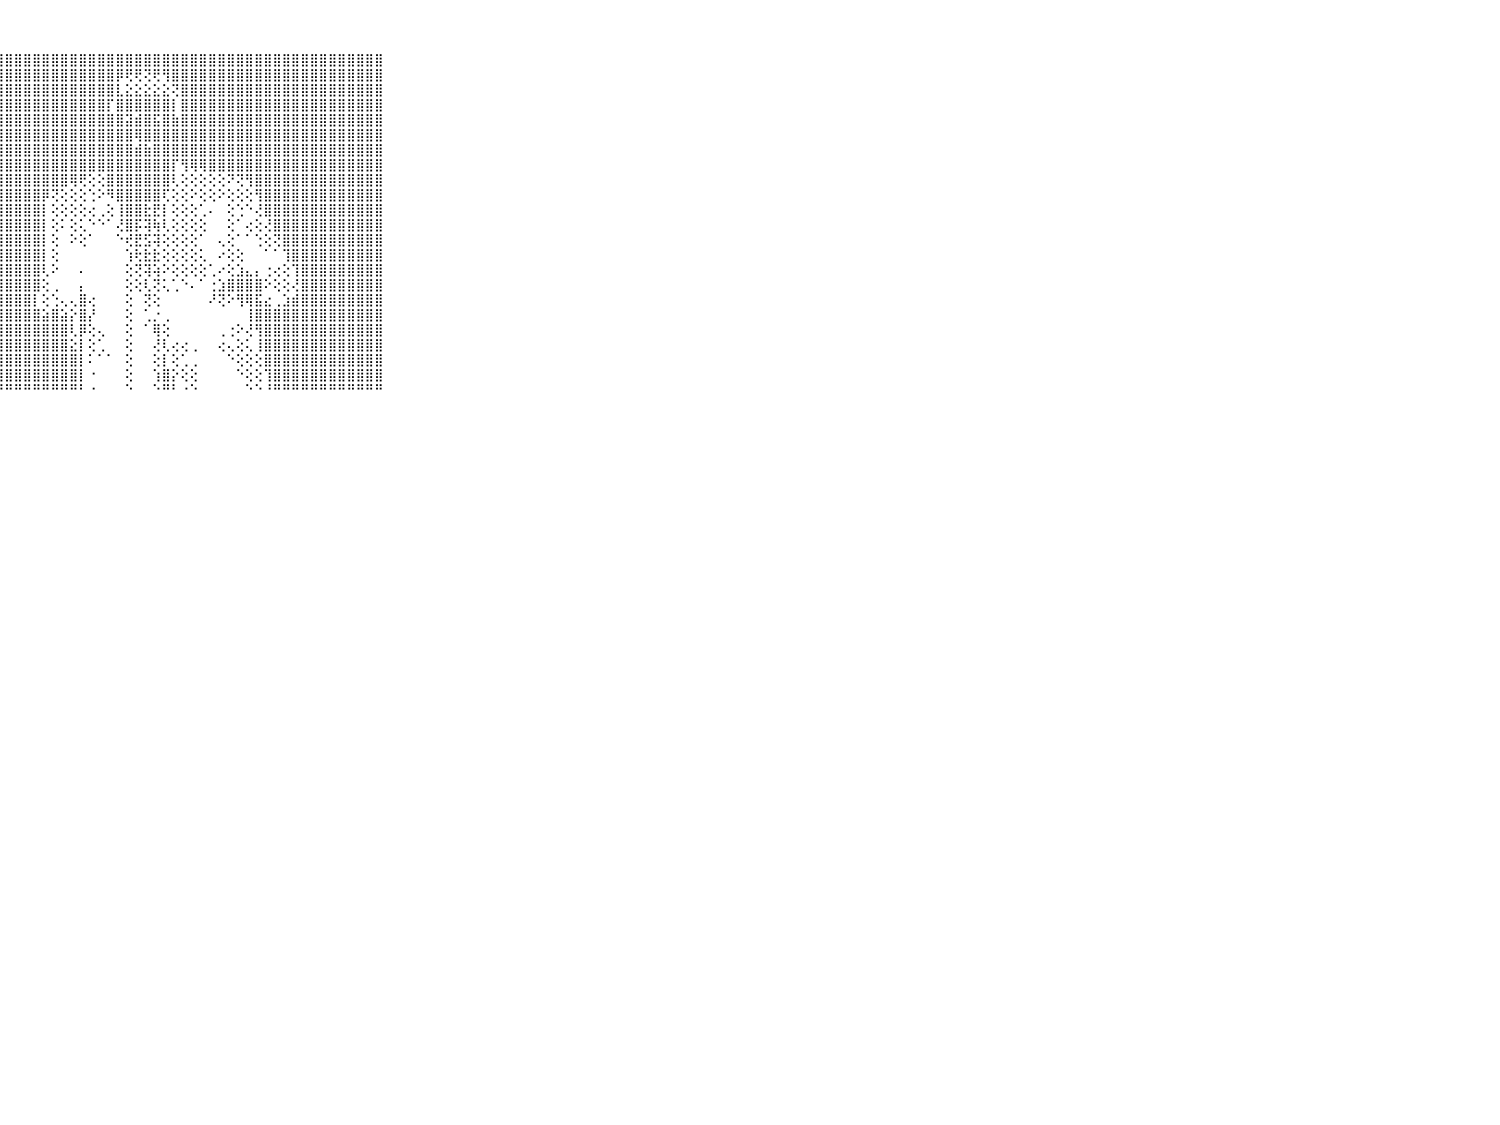

⠀⠀⠀⠀⠀⠀⠀⠀⠀⠀⠀⣿⣿⣿⣿⣿⣿⣿⣿⣿⣿⣿⣿⣿⣿⣿⣿⣿⣿⣿⣿⣿⣿⣿⣿⣿⣿⣿⣿⣿⣿⣿⣿⣿⣿⣿⣿⣿⣿⣿⣿⣿⣿⣿⣿⣿⣿⣿⣿⣿⣿⣿⣿⣿⣿⣿⣿⣿⣿⠀⠀⠀⠀⠀⠀⠀⠀⠀⠀⠀⠀
⠀⠀⠀⠀⠀⠀⠀⠀⠀⠀⠀⣿⣿⣿⣿⣿⣿⣿⣿⣿⣿⣿⣿⣿⣿⣿⣿⣿⣿⣿⣿⣿⣿⣿⣿⣿⣿⣿⣿⣿⡿⢟⢟⢝⢟⢻⣿⣿⣿⣿⣿⣿⣿⣿⣿⣿⣿⣿⣿⣿⣿⣿⣿⣿⣿⣿⣿⣿⣿⠀⠀⠀⠀⠀⠀⠀⠀⠀⠀⠀⠀
⠀⠀⠀⠀⠀⠀⠀⠀⠀⠀⠀⣿⣿⣿⣿⣿⣿⣿⣿⣿⣿⣿⣿⣿⣿⣿⣿⣿⣿⣿⣿⣿⣿⣿⣿⣿⣿⣿⣿⣿⣇⣕⣕⣕⣕⣕⢝⣿⣿⣿⣿⣿⣿⣿⣿⣿⣿⣿⣿⣿⣿⣿⣿⣿⣿⣿⣿⣿⣿⠀⠀⠀⠀⠀⠀⠀⠀⠀⠀⠀⠀
⠀⠀⠀⠀⠀⠀⠀⠀⠀⠀⠀⣿⣿⣿⣿⣿⣿⣿⣿⣿⣿⣿⣿⣿⣿⣿⣿⣿⣿⣿⣿⣿⣿⣿⣿⣿⣿⣿⣿⡏⣿⣿⣿⣿⣿⣿⡇⣿⣿⣿⣿⣿⣿⣿⣿⣿⣿⣿⣿⣿⣿⣿⣿⣿⣿⣿⣿⣿⣿⠀⠀⠀⠀⠀⠀⠀⠀⠀⠀⠀⠀
⠀⠀⠀⠀⠀⠀⠀⠀⠀⠀⠀⣿⣿⣿⣿⣿⣿⣿⣿⣿⣿⣿⣿⣿⣿⣿⣿⣿⣿⣿⣿⣿⣿⣿⣿⣿⣿⣿⣿⣿⣿⣽⣾⣿⣯⣿⣷⣿⣿⣿⣿⣿⣿⣿⣿⣿⣿⣿⣿⣿⣿⣿⣿⣿⣿⣿⣿⣿⣿⠀⠀⠀⠀⠀⠀⠀⠀⠀⠀⠀⠀
⠀⠀⠀⠀⠀⠀⠀⠀⠀⠀⠀⣿⣿⣿⣿⣿⣿⣿⣿⣿⣿⣿⣿⣿⣿⣿⣿⣿⣿⣿⣿⣿⣿⣿⣿⣿⣿⣿⣿⣿⣿⣿⢿⣿⣿⣿⣿⣿⣿⣿⣿⣿⣿⣿⣿⣿⣿⣿⣿⣿⣿⣿⣿⣿⣿⣿⣿⣿⣿⠀⠀⠀⠀⠀⠀⠀⠀⠀⠀⠀⠀
⠀⠀⠀⠀⠀⠀⠀⠀⠀⠀⠀⣿⣿⣿⣿⣿⣿⣿⣿⣿⣿⣿⣿⣿⣿⣿⣿⣿⣿⣿⣿⣿⣿⣿⣿⣿⣿⣿⣿⣿⣿⣿⣾⣷⣿⣿⣿⣿⣿⣿⣿⣿⣿⣿⣿⣿⣿⣿⣿⣿⣿⣿⣿⣿⣿⣿⣿⣿⣿⠀⠀⠀⠀⠀⠀⠀⠀⠀⠀⠀⠀
⠀⠀⠀⠀⠀⠀⠀⠀⠀⠀⠀⣿⣿⣿⣿⣿⣿⣿⣿⣿⣿⣿⣿⣿⣿⣿⣿⣿⣿⣿⣿⣿⣿⣿⣿⣿⣿⣿⣿⣿⣿⣿⣿⣿⣿⣿⡏⢻⢿⢿⣿⣿⣿⣿⣿⣿⣿⣿⣿⣿⣿⣿⣿⣿⣿⣿⣿⣿⣿⠀⠀⠀⠀⠀⠀⠀⠀⠀⠀⠀⠀
⠀⠀⠀⠀⠀⠀⠀⠀⠀⠀⠀⣿⣿⣿⣿⣿⣿⣿⣿⣿⣿⣿⣿⣿⣿⣿⣿⣿⣿⣿⣿⣿⣿⣿⣿⢿⢟⢕⢕⣿⣿⣿⣿⣿⣿⣿⢇⢕⢕⢕⢕⢕⠝⢝⢻⣿⣿⣿⣿⣿⣿⣿⣿⣿⣿⣿⣿⣿⣿⠀⠀⠀⠀⠀⠀⠀⠀⠀⠀⠀⠀
⠀⠀⠀⠀⠀⠀⠀⠀⠀⠀⠀⣿⣿⣿⣿⣿⣿⣿⣿⣿⣿⣿⣿⣿⣿⣿⣿⣿⣿⣿⣿⣿⡿⢝⢕⢕⢕⢑⠕⠻⣿⣿⣿⣿⣿⢏⢕⢕⠕⢕⢕⠕⢕⢕⢕⢻⣿⣿⣿⣿⣿⣿⣿⣿⣿⣿⣿⣿⣿⠀⠀⠀⠀⠀⠀⠀⠀⠀⠀⠀⠀
⠀⠀⠀⠀⠀⠀⠀⠀⠀⠀⠀⣿⣿⣿⣿⣿⣿⣿⣿⣿⣿⣿⣿⣿⣿⣿⣿⣿⣿⣿⣿⣿⡇⢕⢕⢕⢕⢔⢀⢕⢸⣿⣿⣗⣟⡇⢕⢕⢕⢁⠄⠀⢕⢑⠑⢜⣿⣿⣿⣿⣿⣿⣿⣿⣿⣿⣿⣿⣿⠀⠀⠀⠀⠀⠀⠀⠀⠀⠀⠀⠀
⠀⠀⠀⠀⠀⠀⠀⠀⠀⠀⠀⣿⣿⣿⣿⣿⣿⣿⣿⣿⣿⣿⣿⣿⣿⣿⣿⣿⣿⣿⣿⣿⡇⢕⠅⢕⢅⠑⠑⠁⢜⣿⡯⢽⢷⢇⢕⢕⢕⢕⠀⠀⢕⠁⢔⢕⢜⣿⣿⣿⣿⣿⣿⣿⣿⣿⣿⣿⣿⠀⠀⠀⠀⠀⠀⠀⠀⠀⠀⠀⠀
⠀⠀⠀⠀⠀⠀⠀⠀⠀⠀⠀⣿⣿⣿⣿⣿⣿⣿⣿⣿⣿⣿⣿⣿⣿⣿⣿⣿⣿⣿⣿⣿⡇⢕⠀⠕⢕⠁⠀⠀⠑⢞⣟⣫⢽⢕⢕⢕⢕⠁⠀⢄⢕⠁⠁⢑⢕⢝⣿⣿⣿⣿⣿⣿⣿⣿⣿⣿⣿⠀⠀⠀⠀⠀⠀⠀⠀⠀⠀⠀⠀
⠀⠀⠀⠀⠀⠀⠀⠀⠀⠀⠀⣿⣿⣿⣿⣿⣿⣿⣿⣿⣿⣿⣿⣿⣿⣿⣿⣿⣿⣿⣿⣿⡇⢕⠀⠀⠀⠀⠀⠀⠀⢱⢗⣗⣗⢕⢕⢕⢕⢅⠀⠔⢕⢕⠀⠀⠁⠁⢹⣿⣿⣿⣿⣿⣿⣿⣿⣿⣿⠀⠀⠀⠀⠀⠀⠀⠀⠀⠀⠀⠀
⠀⠀⠀⠀⠀⠀⠀⠀⠀⠀⠀⣿⣿⣿⣿⣿⣿⣿⣿⣿⣿⣿⣿⣿⣿⣿⣿⣿⣿⣿⣿⣿⢇⠕⠀⠀⠄⠀⠀⠀⠀⢕⢝⢽⢵⠕⢕⢕⢕⢕⢁⠔⢕⣱⣄⡄⢐⢔⢕⢹⣿⣿⣿⣿⣿⣿⣿⣿⣿⠀⠀⠀⠀⠀⠀⠀⠀⠀⠀⠀⠀
⠀⠀⠀⠀⠀⠀⠀⠀⠀⠀⠀⣿⣿⣿⣿⣿⣿⣿⣿⣿⣿⣿⣿⣿⣿⣿⣿⣿⣿⣿⣿⣿⢕⢀⠀⠀⡄⠀⠀⠀⠀⢕⢕⢇⢝⢅⢁⠑⠄⠁⢐⣱⣿⣿⣿⣿⠕⢕⢕⢜⣿⣿⣿⣿⣿⣿⣿⣿⣿⠀⠀⠀⠀⠀⠀⠀⠀⠀⠀⠀⠀
⠀⠀⠀⠀⠀⠀⠀⠀⠀⠀⠀⣿⣿⣿⣿⣿⣿⣿⣿⣿⣿⣿⣿⣿⣿⣿⣿⣿⣿⣿⣿⡇⢕⢑⢄⢄⣿⢔⠀⠀⠀⢕⠀⢝⢕⠀⠀⠀⠀⠀⠜⢝⠕⢻⢿⣯⣔⢀⣱⣾⣿⣿⣿⣿⣿⣿⣿⣿⣿⠀⠀⠀⠀⠀⠀⠀⠀⠀⠀⠀⠀
⠀⠀⠀⠀⠀⠀⠀⠀⠀⠀⠀⣿⣿⣿⣿⣿⣿⣿⣿⣿⣿⣿⣿⣿⣿⣿⣿⣿⣿⣿⣿⣿⣵⣿⣵⡕⣿⡜⠀⠀⠀⢕⠀⢁⡐⢀⠀⠀⠀⠀⠀⠀⠀⠀⢸⣿⣿⣿⣿⣿⣿⣿⣿⣿⣿⣿⣿⣿⣿⠀⠀⠀⠀⠀⠀⠀⠀⠀⠀⠀⠀
⠀⠀⠀⠀⠀⠀⠀⠀⠀⠀⠀⣿⣿⣿⣿⣿⣿⣿⣿⣿⣿⣿⣿⣿⣿⣿⣿⣿⣿⣿⣿⣿⣿⣿⣿⢇⡿⢕⢄⠀⠀⢕⠀⠁⢿⢕⠀⠀⠀⠀⠀⢀⢐⠕⢜⢻⣿⣿⣿⣿⣿⣿⣿⣿⣿⣿⣿⣿⣿⠀⠀⠀⠀⠀⠀⠀⠀⠀⠀⠀⠀
⠀⠀⠀⠀⠀⠀⠀⠀⠀⠀⠀⣿⣿⣿⣿⣿⣿⣿⣿⣿⣿⣿⣿⣿⣿⣿⣿⣿⣿⣿⣿⣿⣿⣿⣿⣕⡇⢕⢁⠀⠀⢕⠀⠀⢜⢇⢔⢔⢀⠀⠀⢔⢄⢕⢅⢸⣿⣿⣿⣿⣿⣿⣿⣿⣿⣿⣿⣿⣿⠀⠀⠀⠀⠀⠀⠀⠀⠀⠀⠀⠀
⠀⠀⠀⠀⠀⠀⠀⠀⠀⠀⠀⣿⣿⣿⣿⣿⣿⣿⣿⣿⣿⣿⣿⣿⣿⣿⣿⣿⣿⣿⣿⣿⣿⣿⣿⣿⡇⠅⠁⠁⠀⢕⠀⠀⢕⡇⢕⢁⢀⠀⠀⠀⠑⢕⢕⢕⣿⣿⣿⣿⣿⣿⣿⣿⣿⣿⣿⣿⣿⠀⠀⠀⠀⠀⠀⠀⠀⠀⠀⠀⠀
⠀⠀⠀⠀⠀⠀⠀⠀⠀⠀⠀⣿⣿⣿⣿⣿⣿⣿⣿⣿⣿⣿⣿⣿⣿⣿⣿⣿⣿⣿⣿⣿⣿⣿⣿⣿⡇⠐⠀⠀⠀⢕⠀⠀⢱⣿⡕⢕⢕⠀⠀⠀⠀⠑⢕⢕⢹⣿⣿⣿⣿⣿⣿⣿⣿⣿⣿⣿⣿⠀⠀⠀⠀⠀⠀⠀⠀⠀⠀⠀⠀
⠀⠀⠀⠀⠀⠀⠀⠀⠀⠀⠀⠛⠛⠛⠛⠛⠛⠛⠛⠛⠛⠛⠛⠛⠛⠛⠛⠛⠛⠛⠛⠛⠛⠛⠛⠛⠃⠐⠀⠀⠀⠑⠀⠀⠑⠛⠃⠐⠑⠀⠀⠀⠀⠀⠑⠑⠘⠛⠛⠛⠛⠛⠛⠛⠛⠛⠛⠛⠛⠀⠀⠀⠀⠀⠀⠀⠀⠀⠀⠀⠀